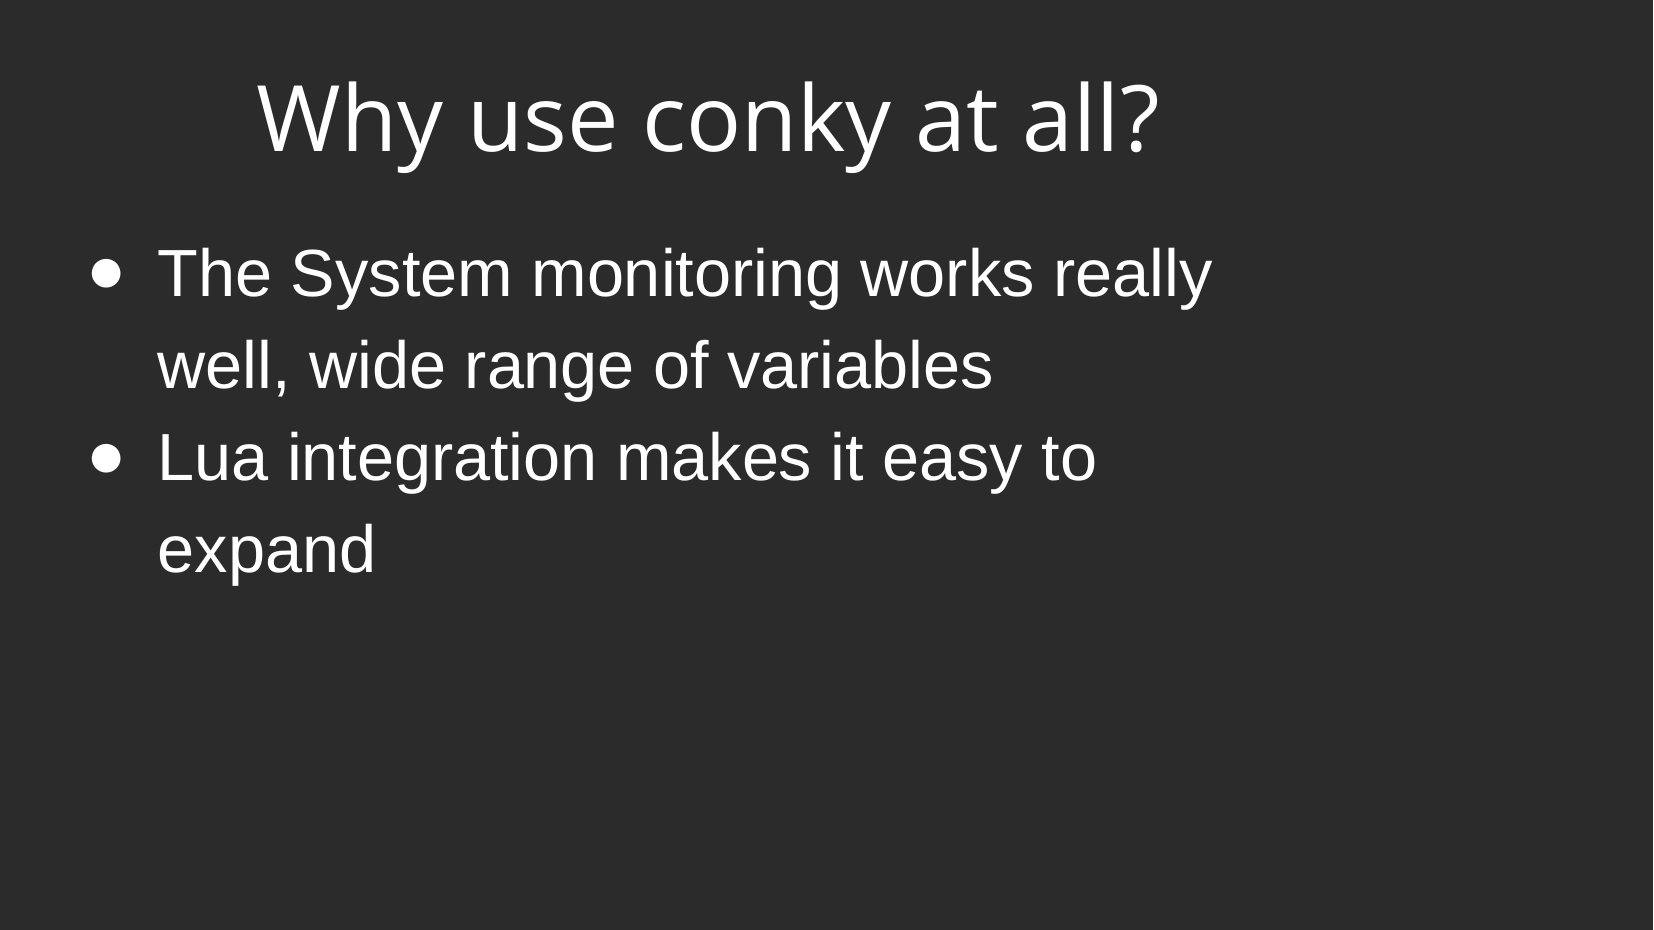

# Why use conky at all?
The System monitoring works really well, wide range of variables
Lua integration makes it easy to expand